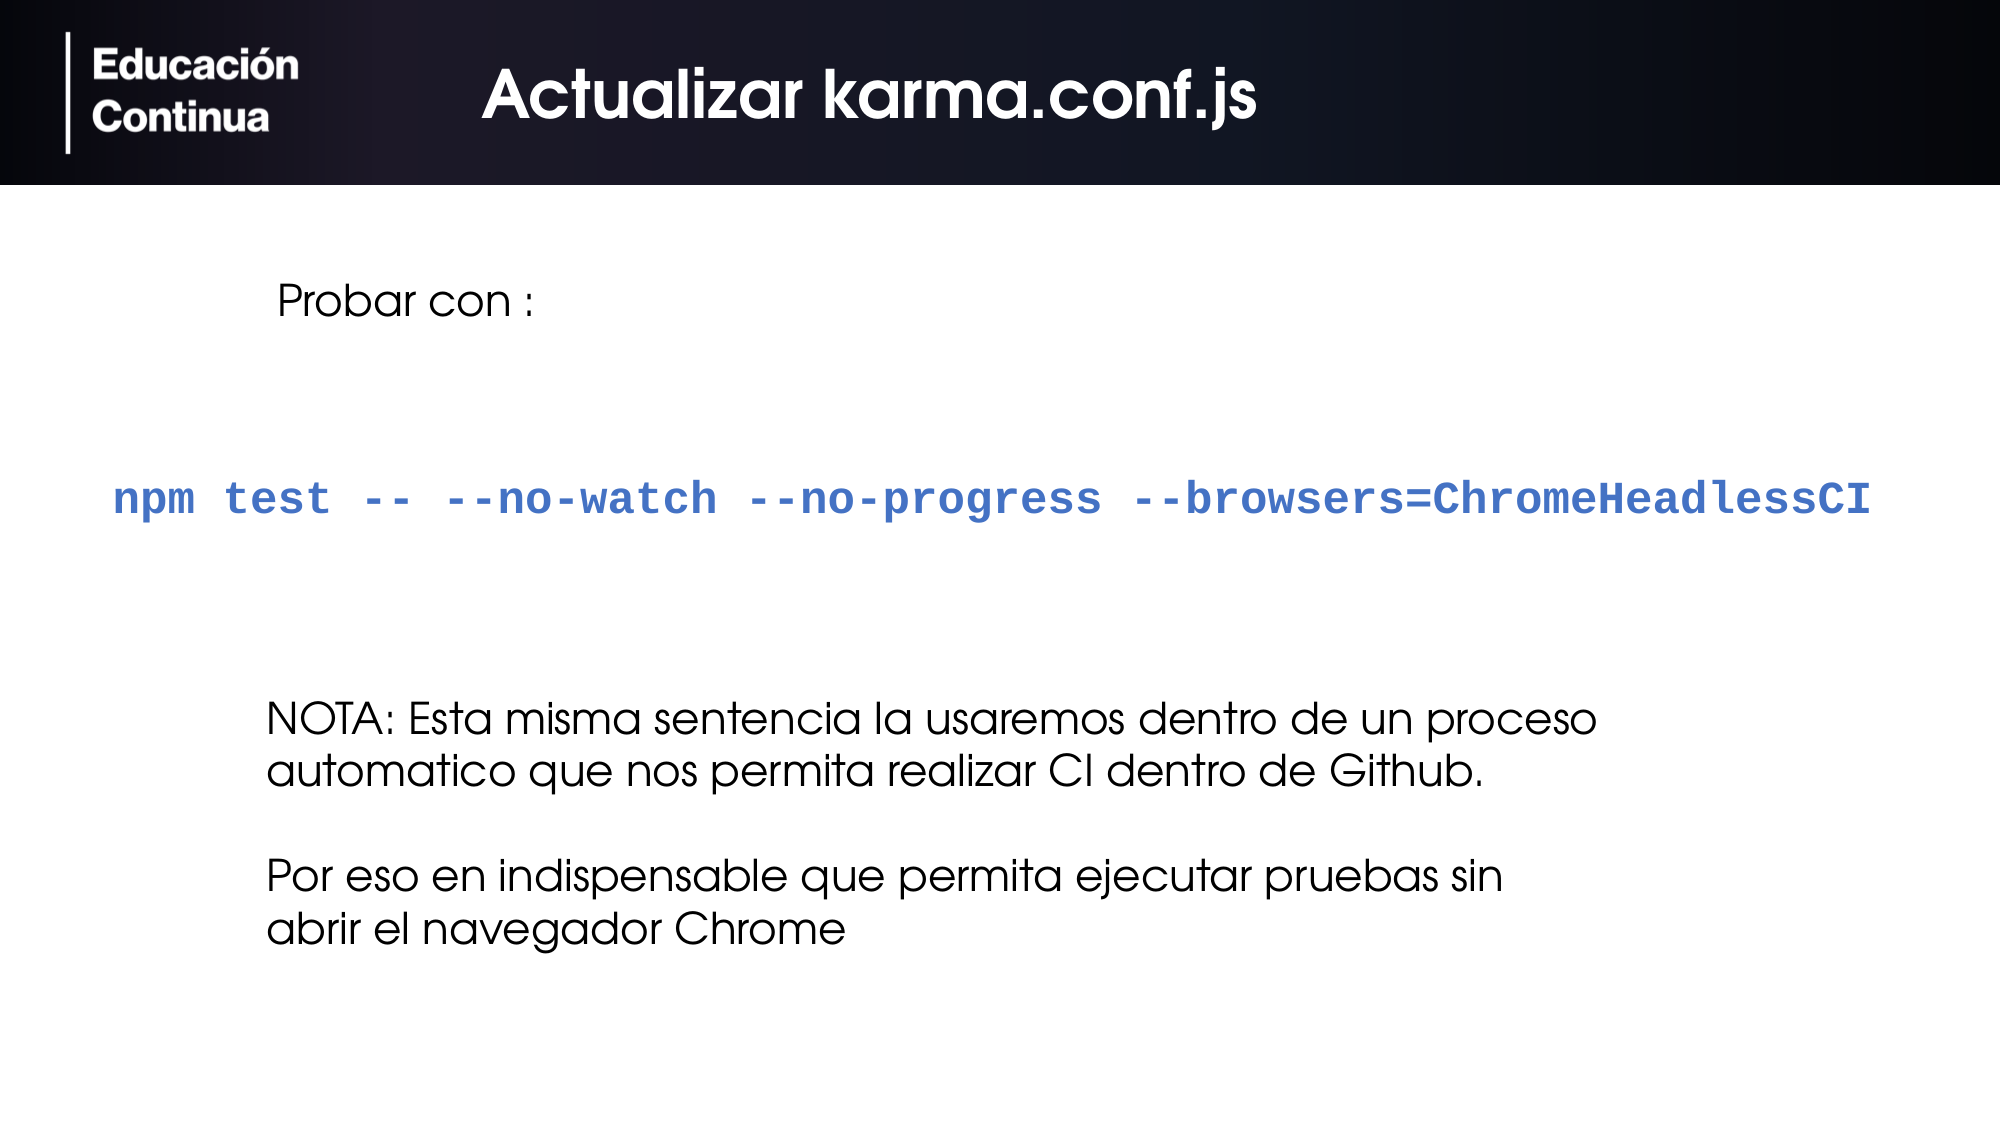

# Actualizar karma.conf.js
Probar con :
npm test -- --no-watch --no-progress --browsers=ChromeHeadlessCI
NOTA: Esta misma sentencia la usaremos dentro de un proceso automatico que nos permita realizar CI dentro de Github.

Por eso en indispensable que permita ejecutar pruebas sin abrir el navegador Chrome